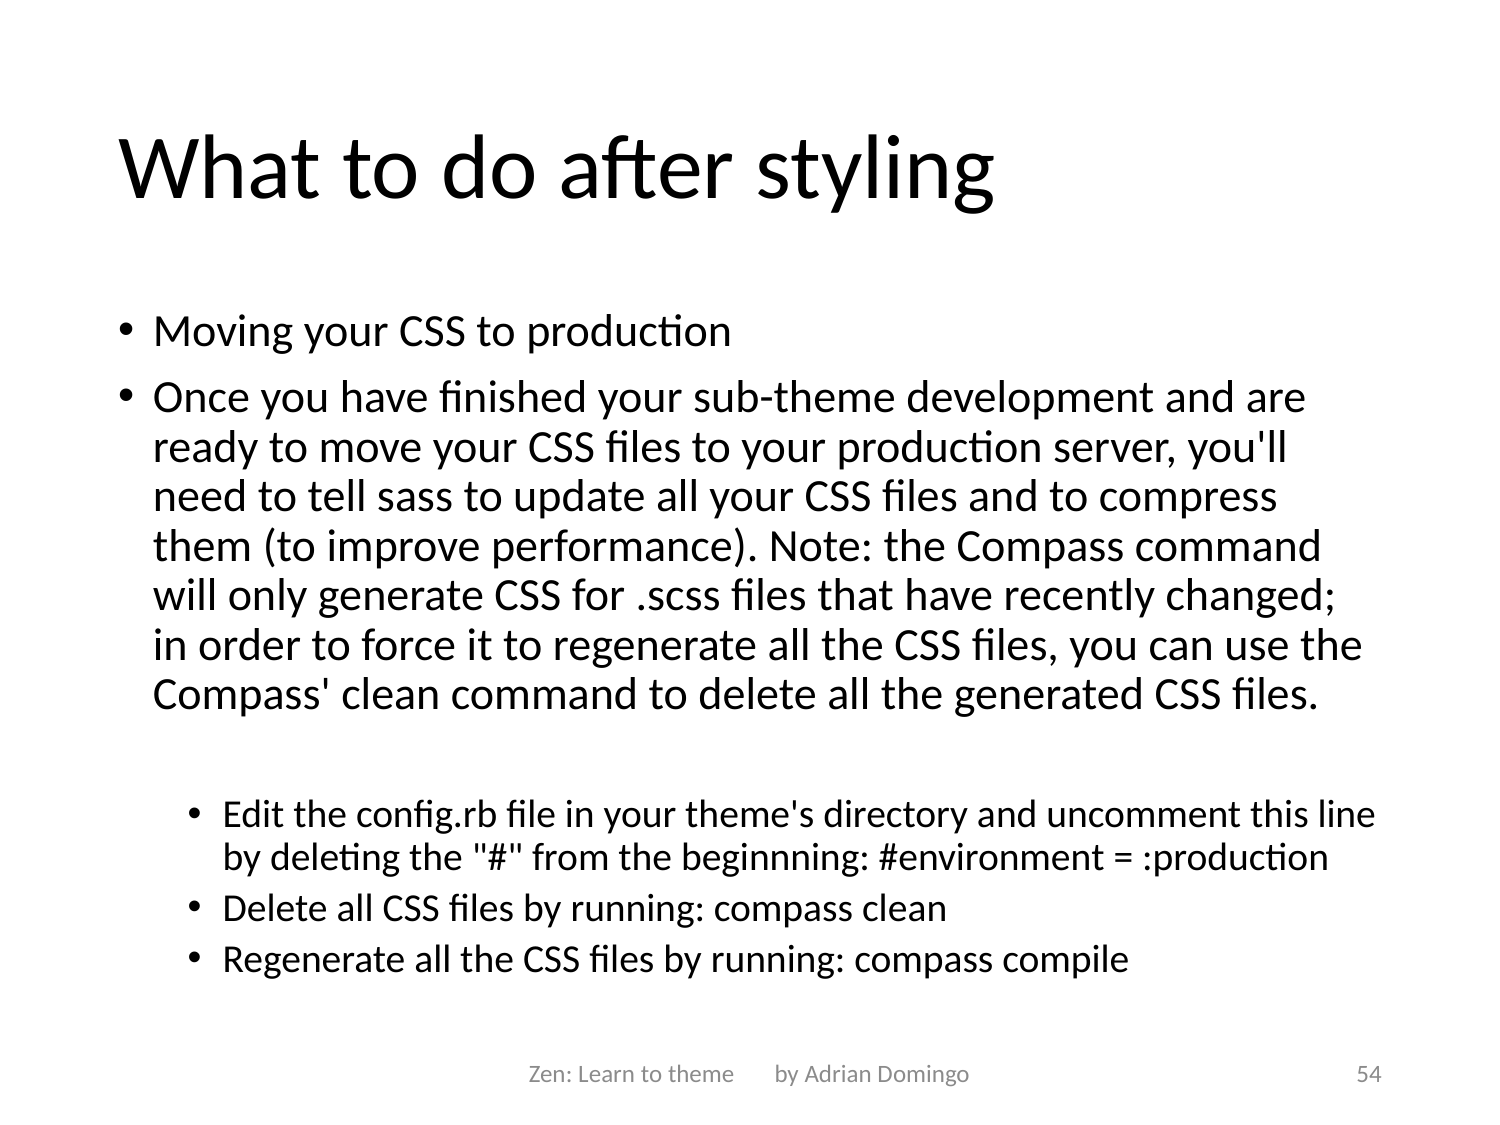

# What to do after styling
Moving your CSS to production
Once you have finished your sub-theme development and are ready to move your CSS files to your production server, you'll need to tell sass to update all your CSS files and to compress them (to improve performance). Note: the Compass command will only generate CSS for .scss files that have recently changed; in order to force it to regenerate all the CSS files, you can use the Compass' clean command to delete all the generated CSS files.

Edit the config.rb file in your theme's directory and uncomment this line by deleting the "#" from the beginnning: #environment = :production
Delete all CSS files by running: compass clean
Regenerate all the CSS files by running: compass compile
Zen: Learn to theme       by Adrian Domingo
54